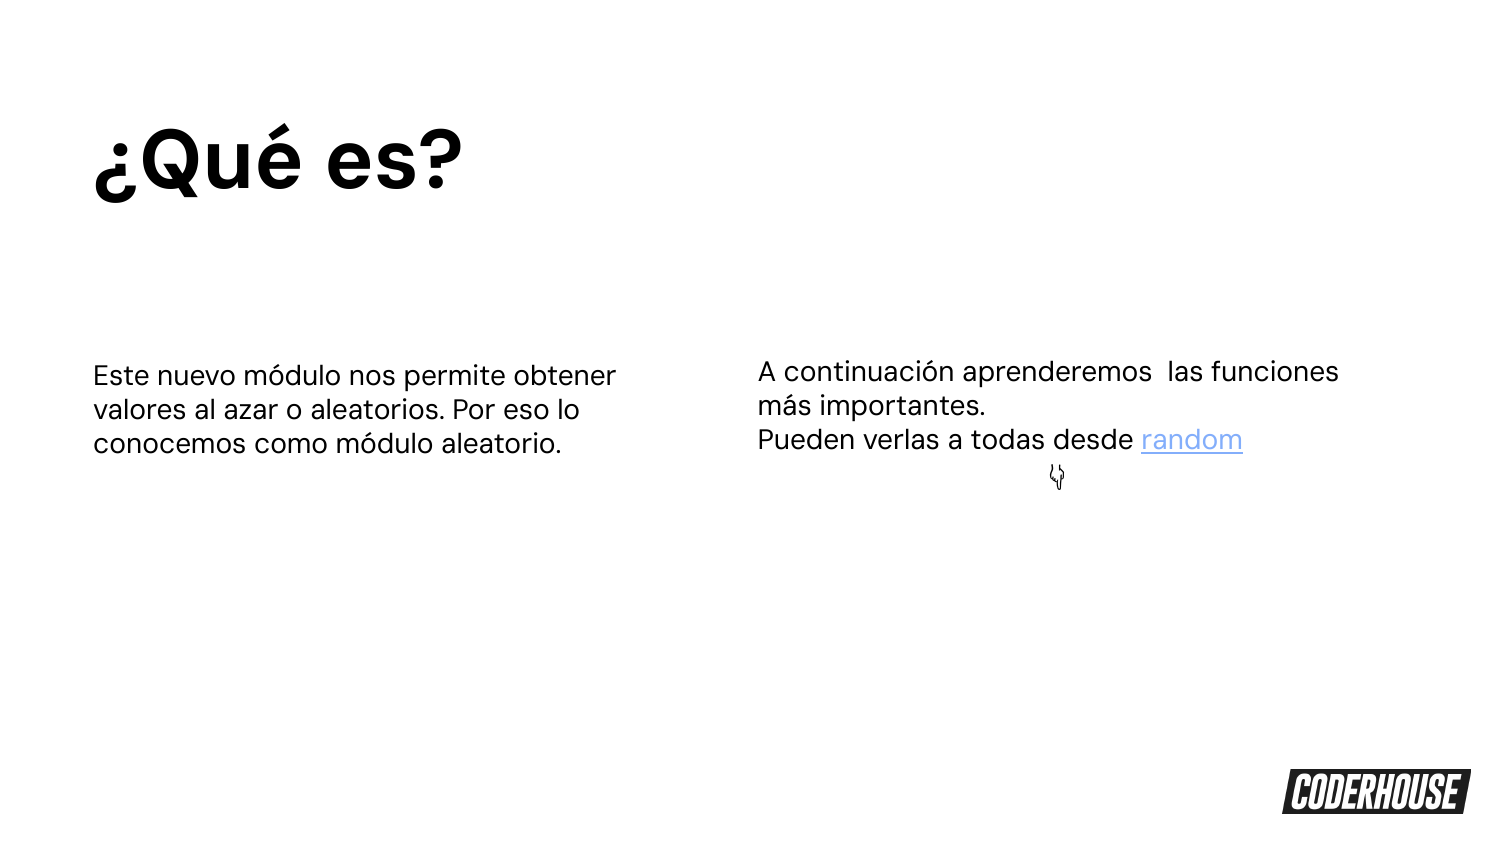

¿Qué es?
A continuación aprenderemos  las funciones más importantes.
Pueden verlas a todas desde random
👇
Este nuevo módulo nos permite obtener valores al azar o aleatorios. Por eso lo conocemos como módulo aleatorio.